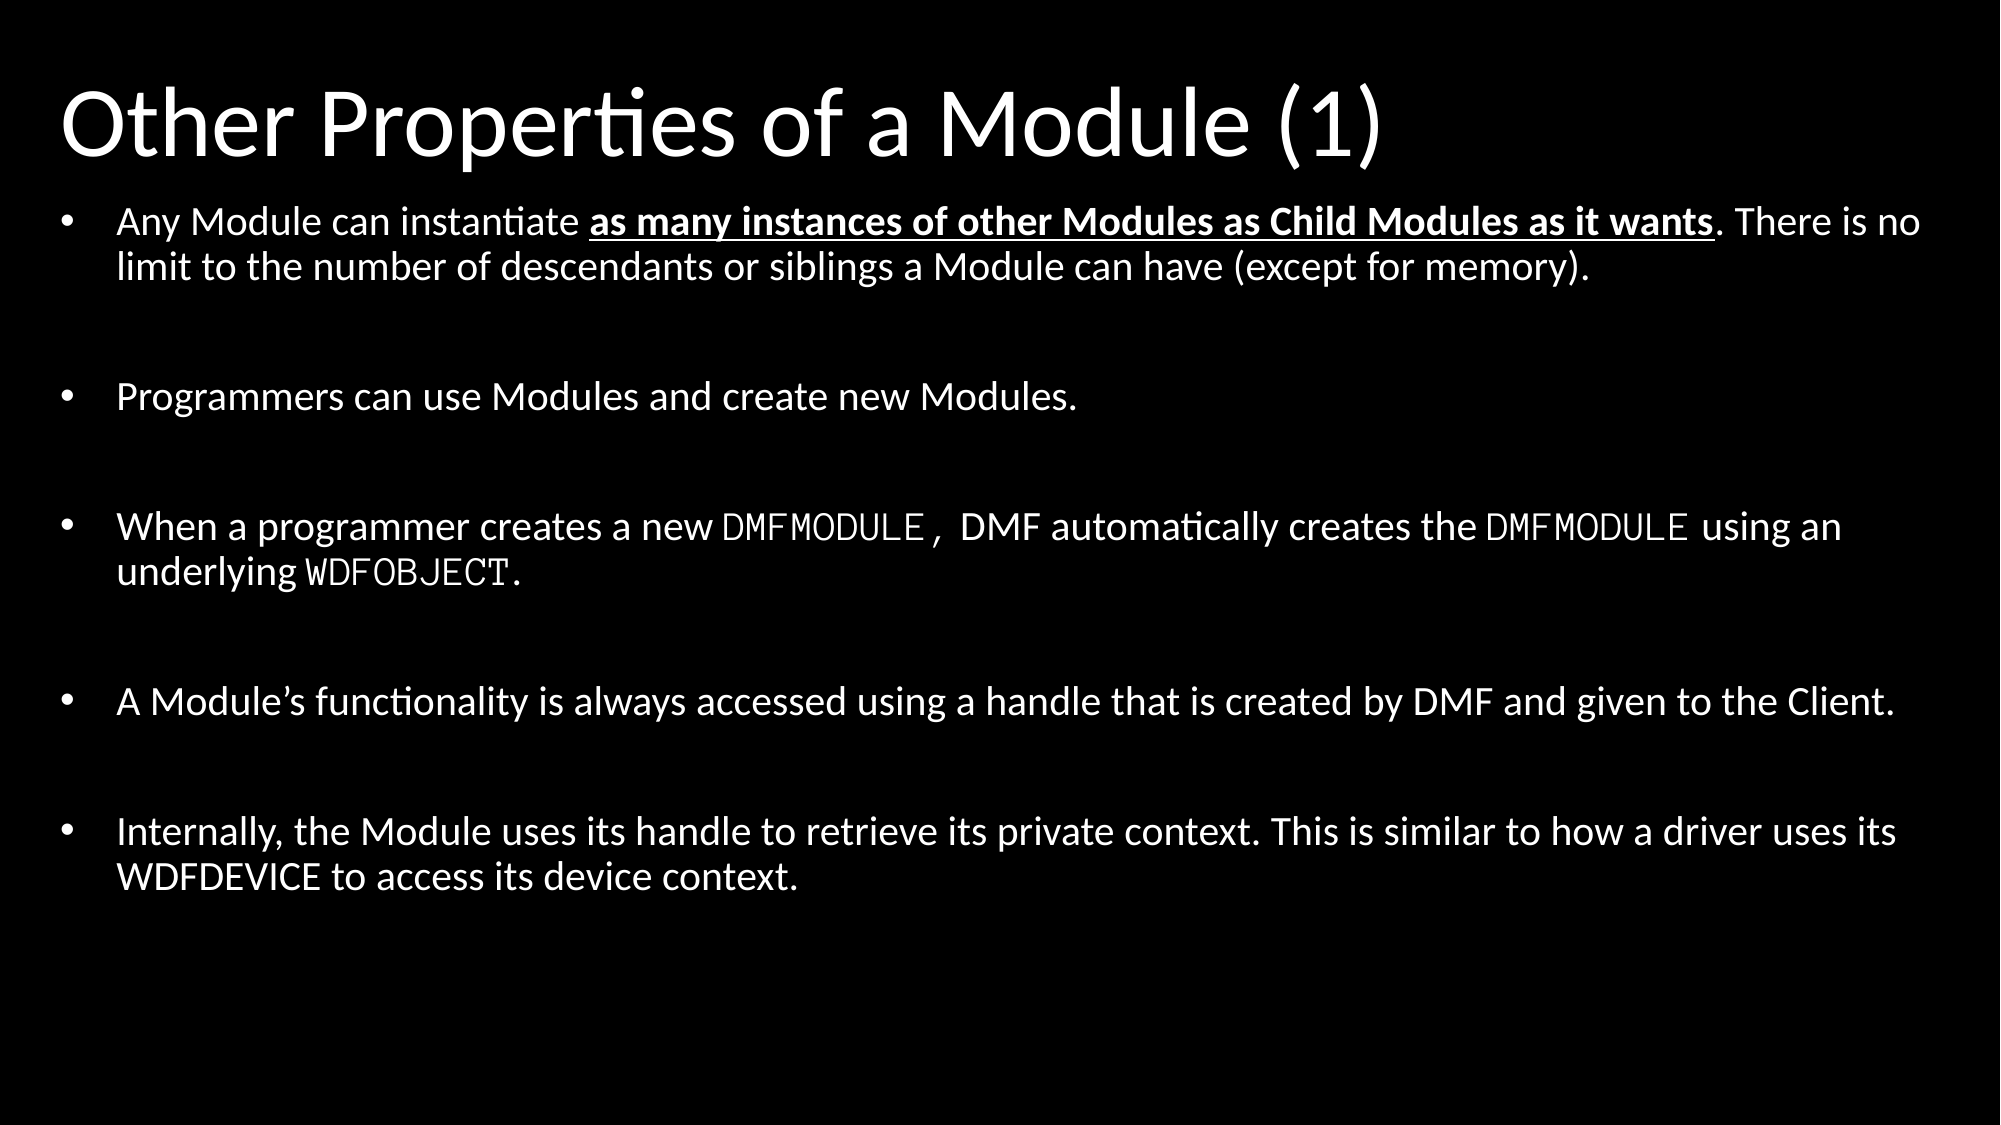

# Other Properties of a Module (1)
Any Module can instantiate as many instances of other Modules as Child Modules as it wants. There is no limit to the number of descendants or siblings a Module can have (except for memory).

Programmers can use Modules and create new Modules.

When a programmer creates a new DMFMODULE, DMF automatically creates the DMFMODULE using an underlying WDFOBJECT.

A Module’s functionality is always accessed using a handle that is created by DMF and given to the Client.

Internally, the Module uses its handle to retrieve its private context. This is similar to how a driver uses its WDFDEVICE to access its device context.